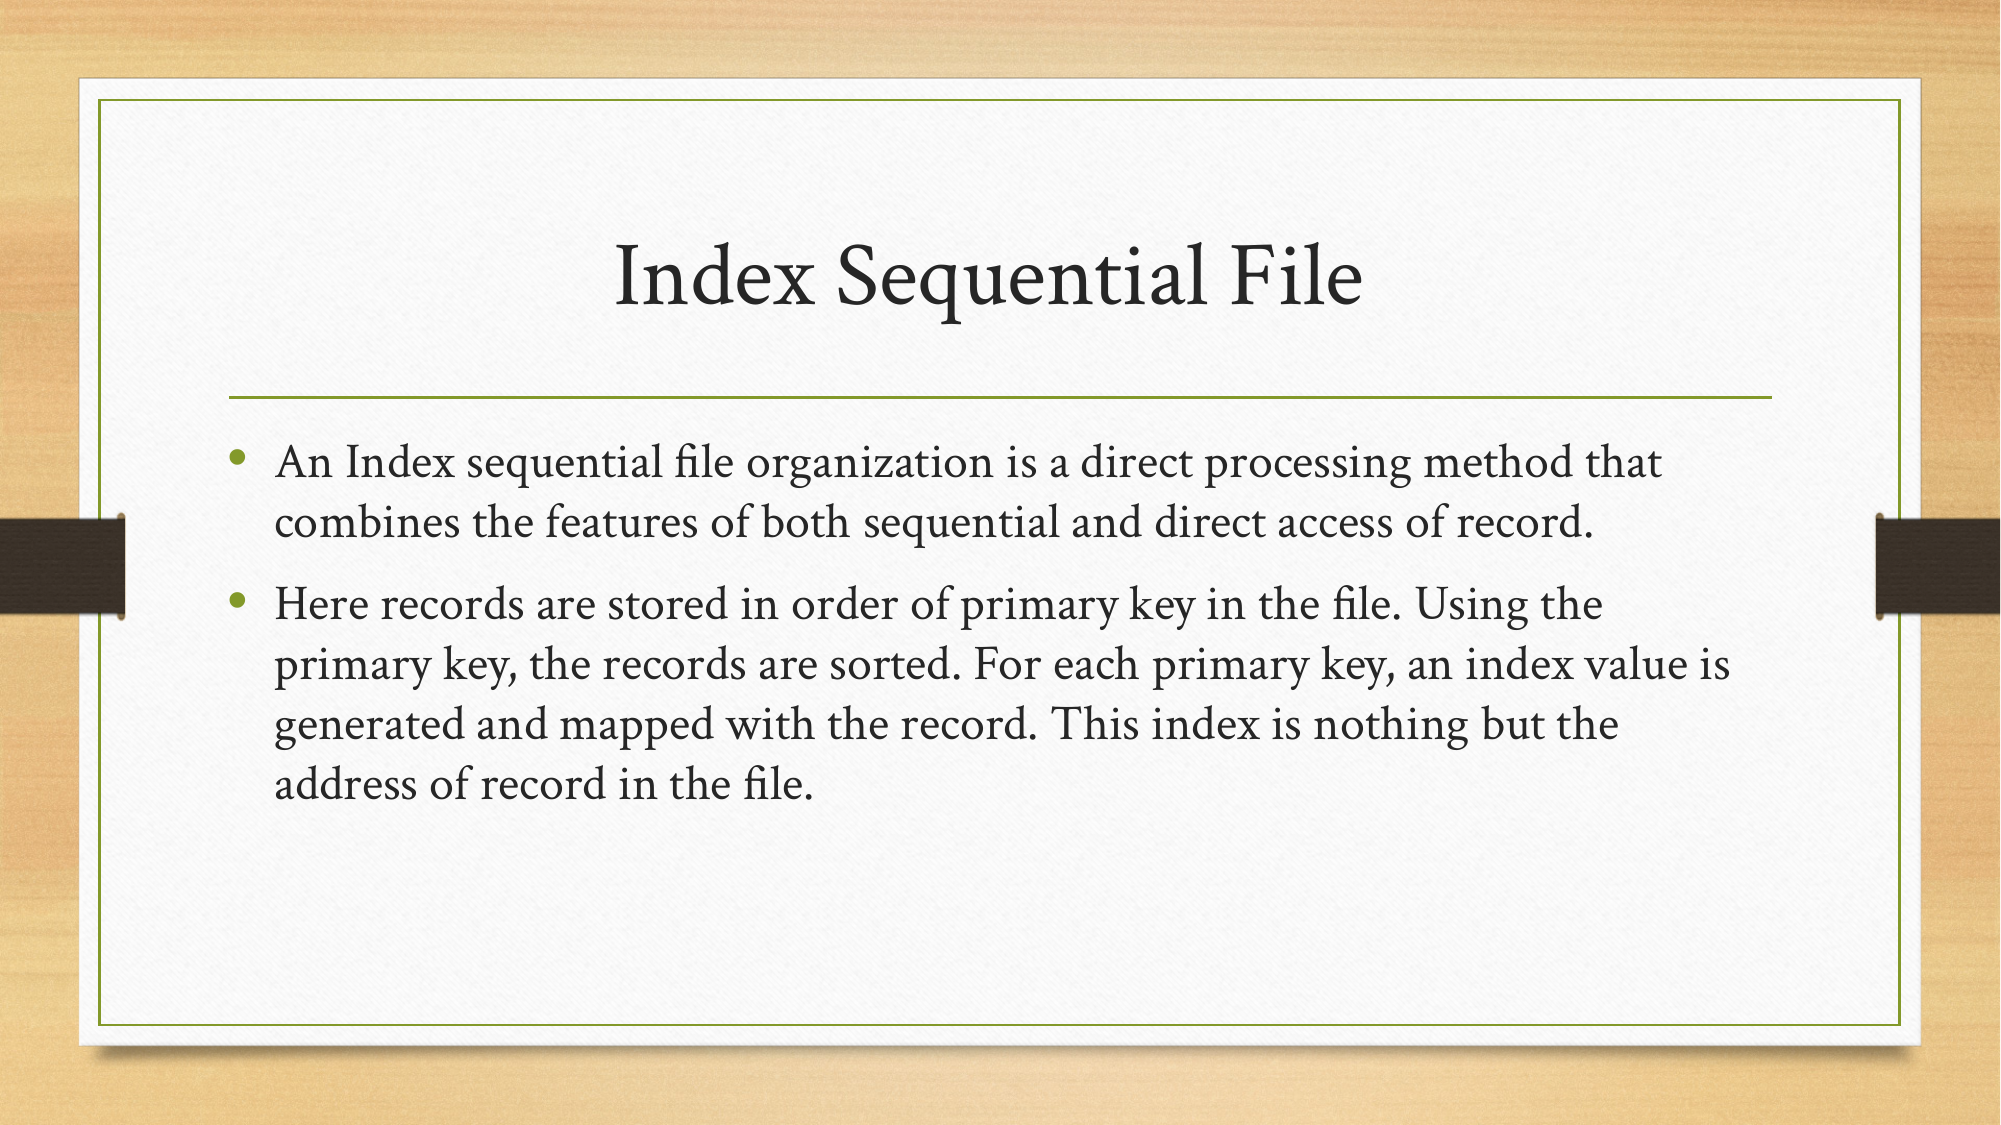

# Index Sequential File
An Index sequential file organization is a direct processing method that combines the features of both sequential and direct access of record.
Here records are stored in order of primary key in the file. Using the primary key, the records are sorted. For each primary key, an index value is generated and mapped with the record. This index is nothing but the address of record in the file.